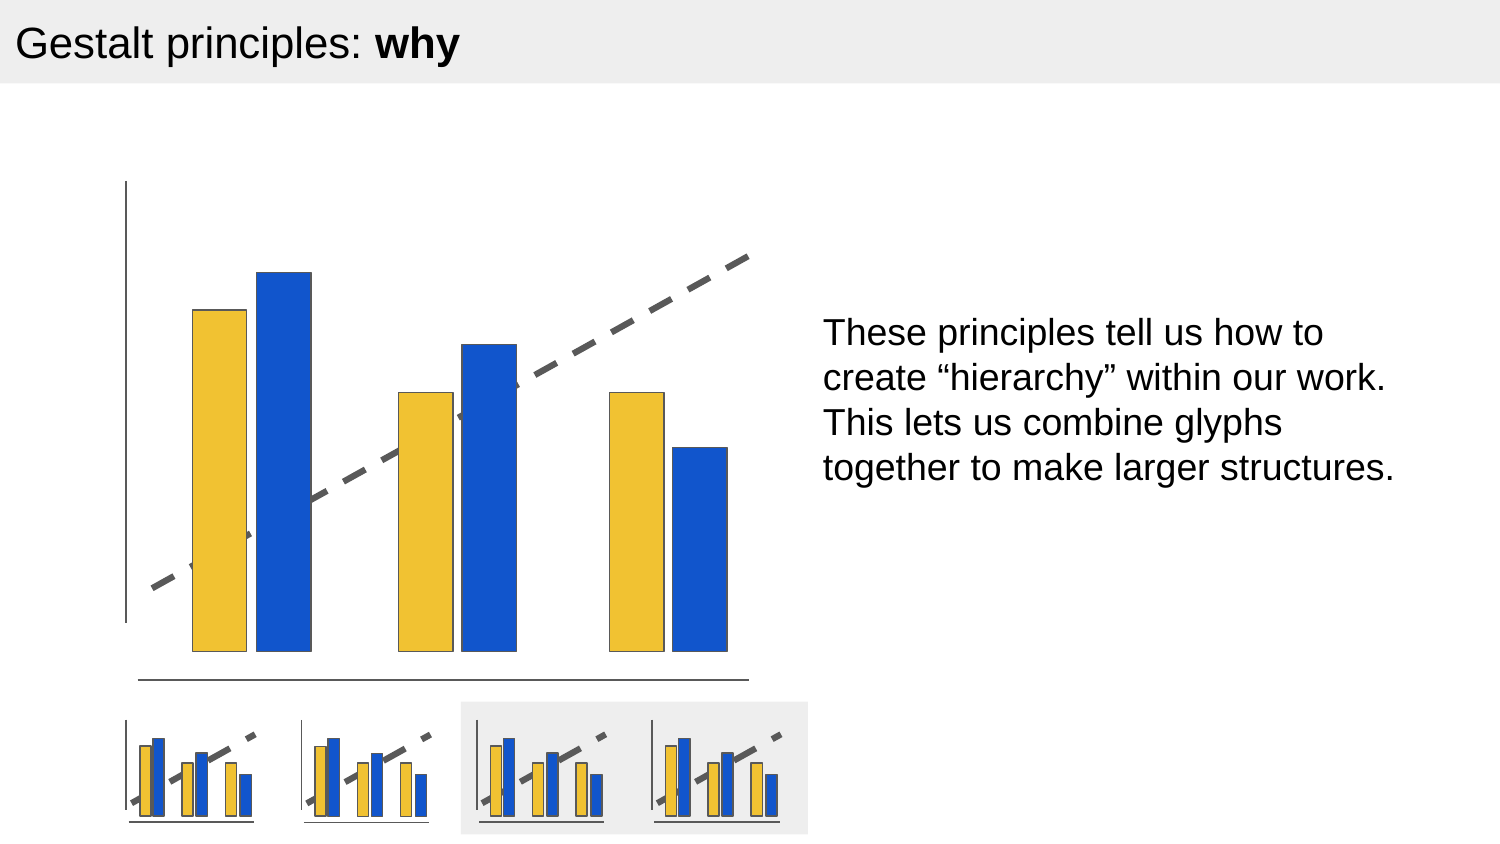

Gestalt principles: why

These principles tell us how to create “hierarchy” within our work. This lets us combine glyphs together to make larger structures.